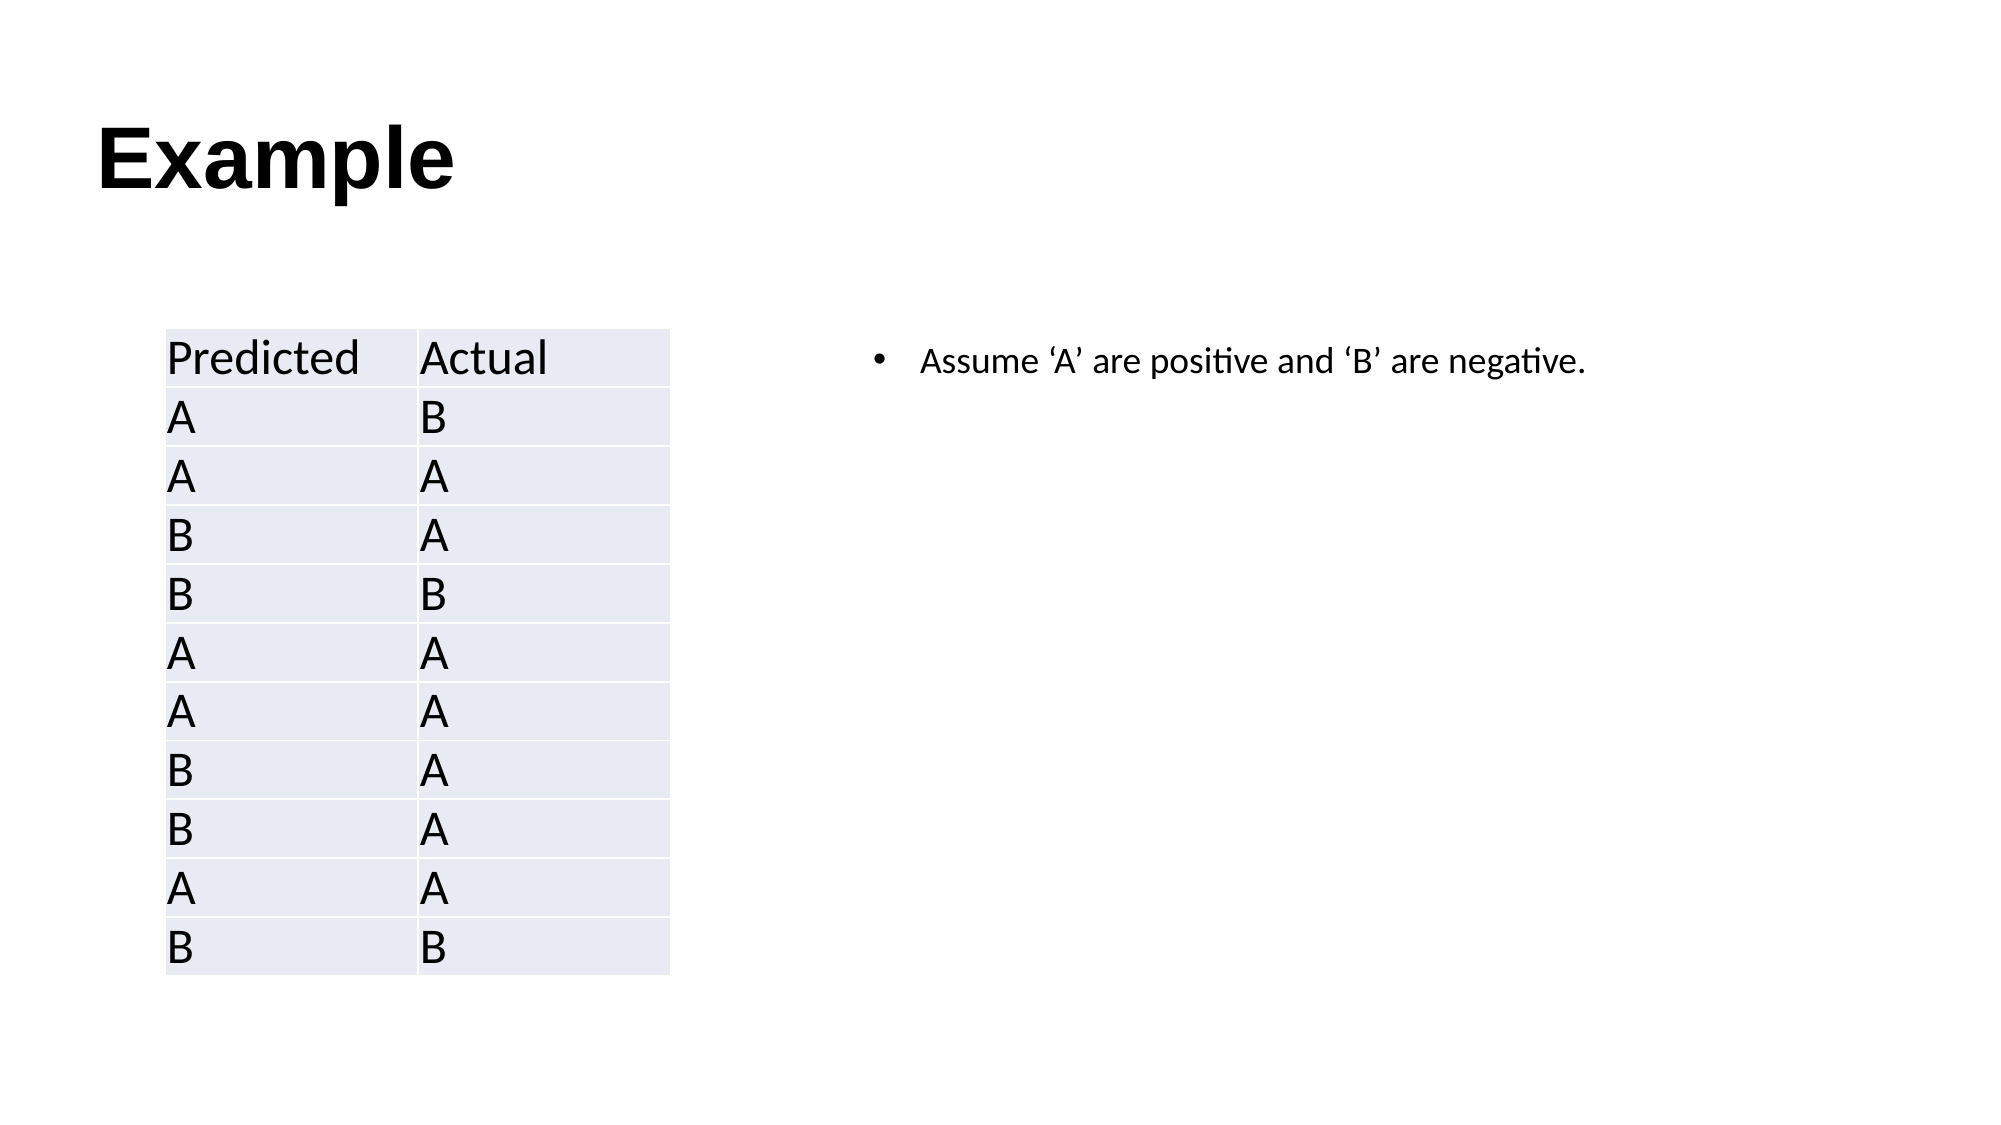

# Example
| Predicted | Actual |
| --- | --- |
| A | B |
| A | A |
| B | A |
| B | B |
| A | A |
| A | A |
| B | A |
| B | A |
| A | A |
| B | B |
Assume ‘A’ are positive and ‘B’ are negative.